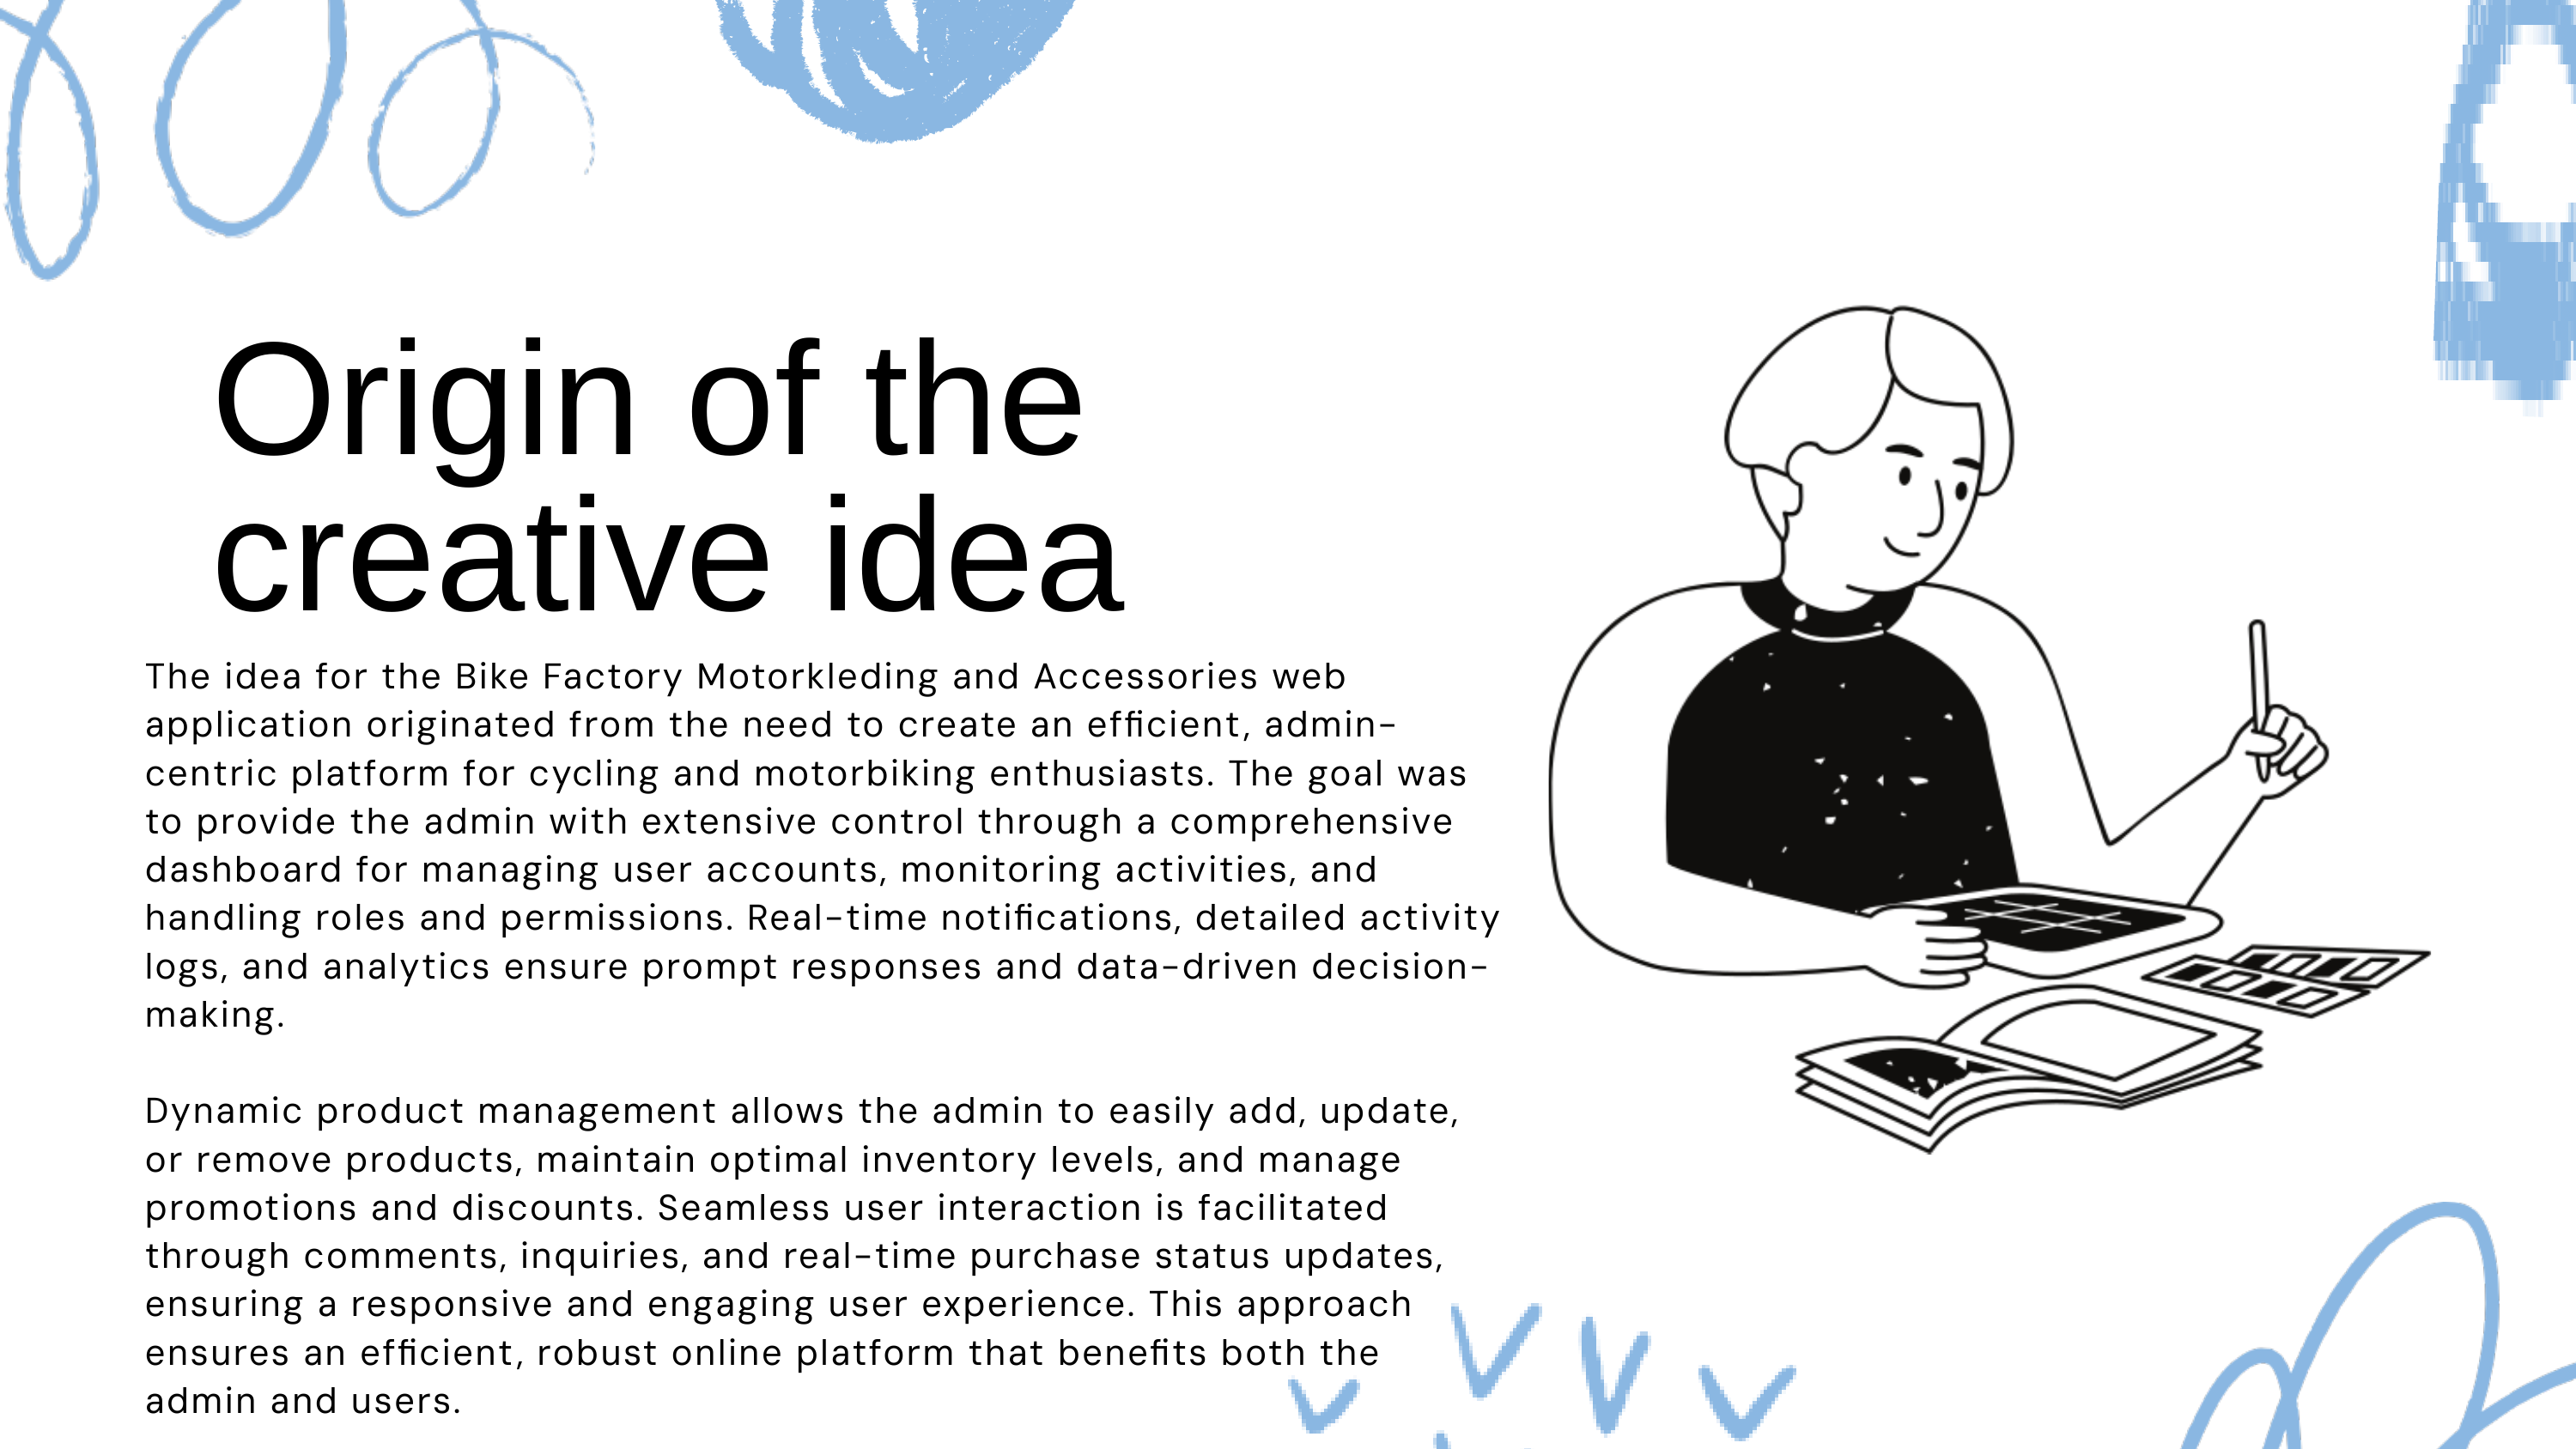

Origin of the creative idea
The idea for the Bike Factory Motorkleding and Accessories web application originated from the need to create an efficient, admin-centric platform for cycling and motorbiking enthusiasts. The goal was to provide the admin with extensive control through a comprehensive dashboard for managing user accounts, monitoring activities, and handling roles and permissions. Real-time notifications, detailed activity logs, and analytics ensure prompt responses and data-driven decision-making.

Dynamic product management allows the admin to easily add, update, or remove products, maintain optimal inventory levels, and manage promotions and discounts. Seamless user interaction is facilitated through comments, inquiries, and real-time purchase status updates, ensuring a responsive and engaging user experience. This approach ensures an efficient, robust online platform that benefits both the admin and users.